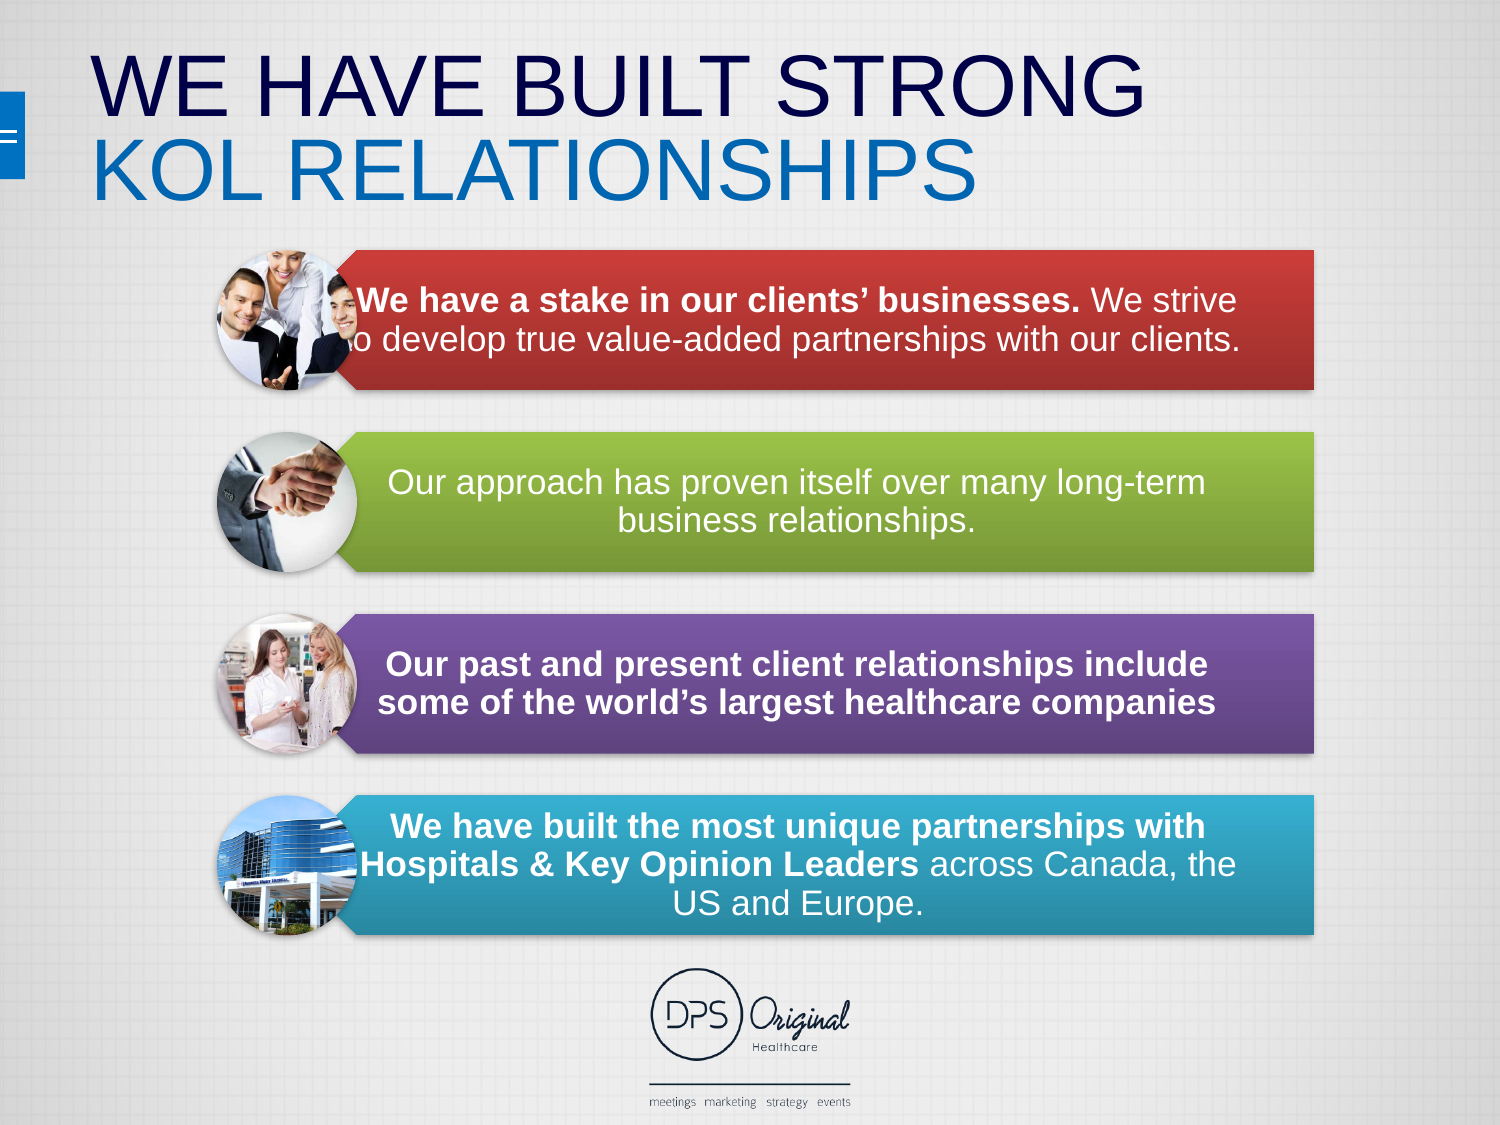

# WE HAVE BUILT STRONG KOL RELATIONSHIPS
We have a stake in our clients’ businesses. We strive to develop true value-added partnerships with our clients.
Our approach has proven itself over many long-term business relationships.
Our past and present client relationships include some of the world’s largest healthcare companies
We have built the most unique partnerships with Hospitals & Key Opinion Leaders across Canada, the US and Europe.